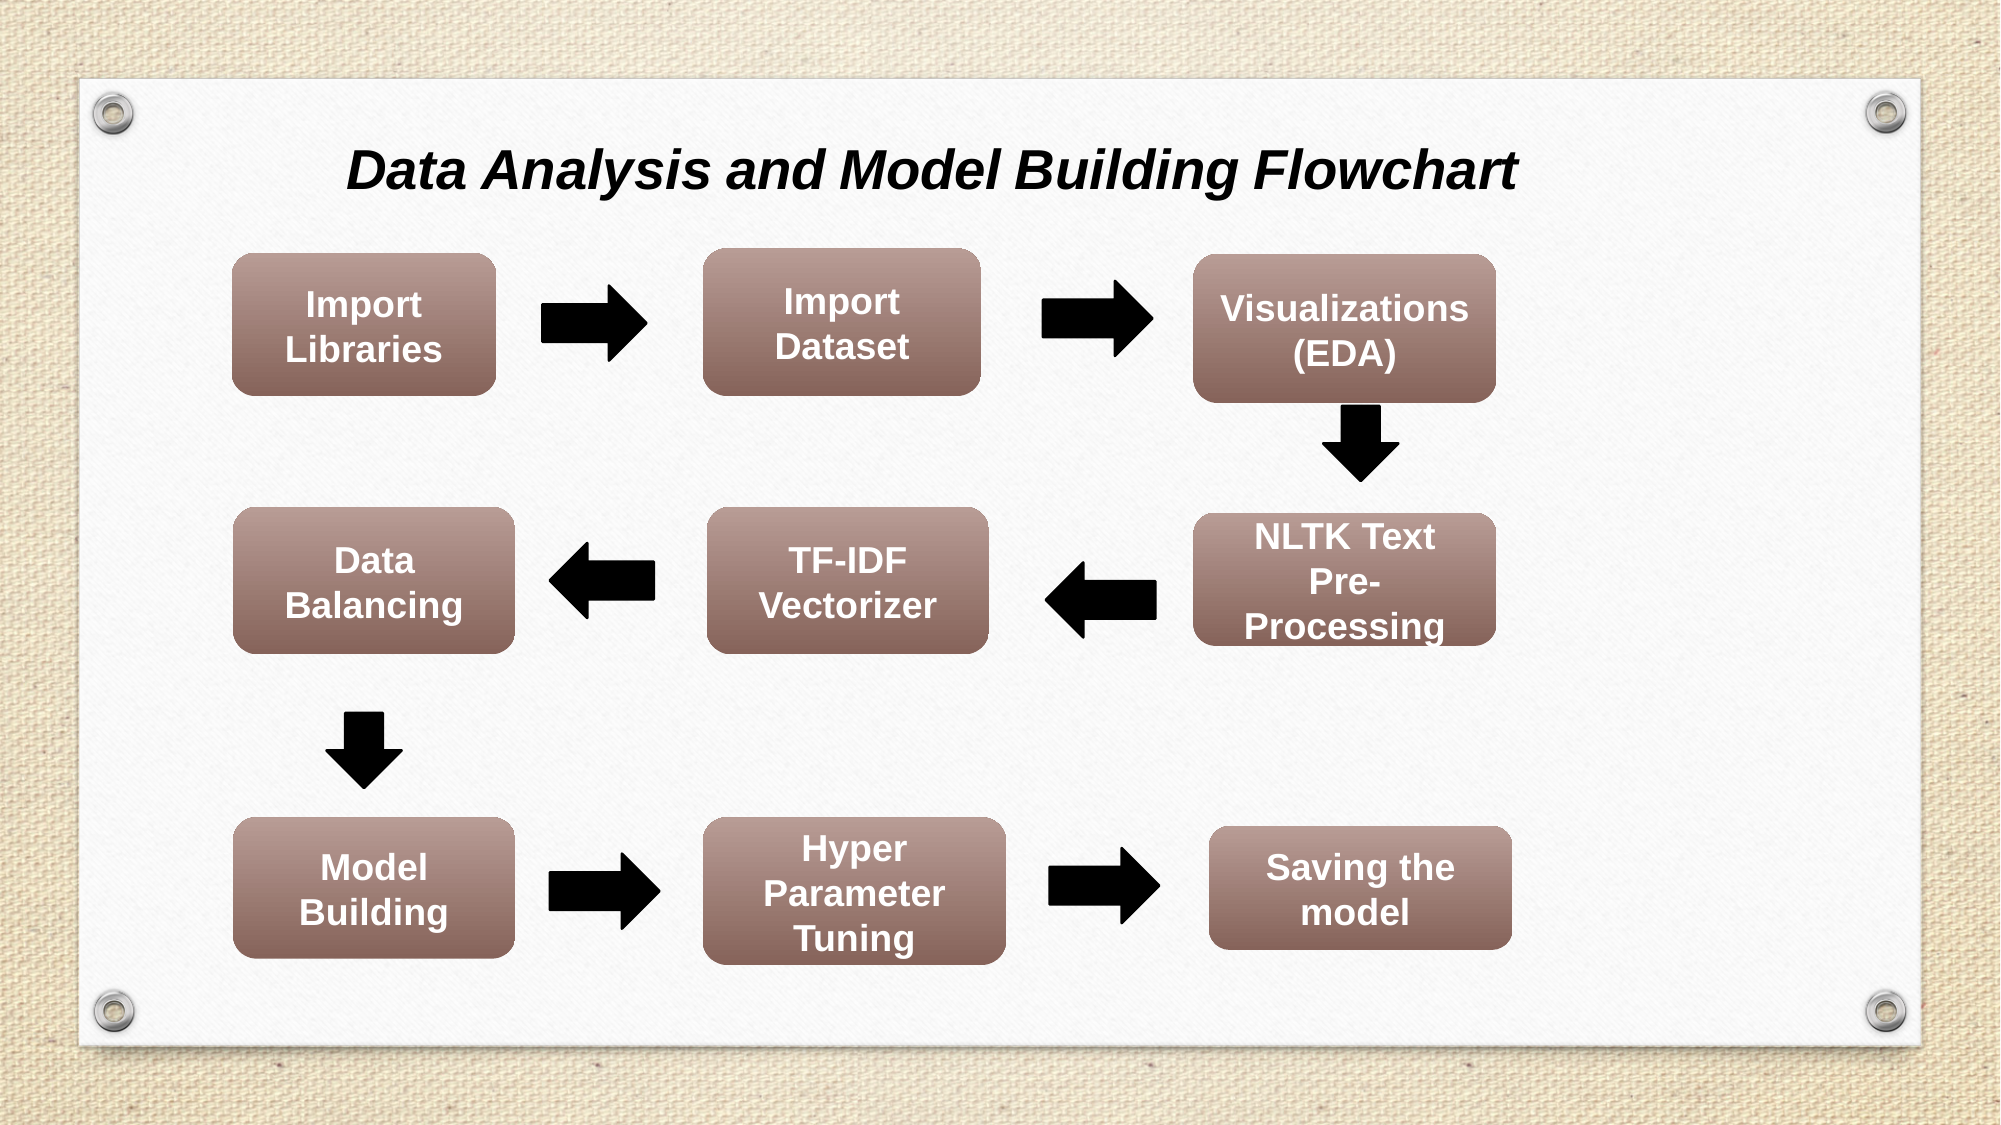

Data Analysis and Model Building Flowchart

Import Dataset
Import Libraries
Visualizations
(EDA)

Data Balancing
TF-IDF Vectorizer
NLTK Text Pre-Processing

Model Building
Hyper Parameter Tuning
Saving the model